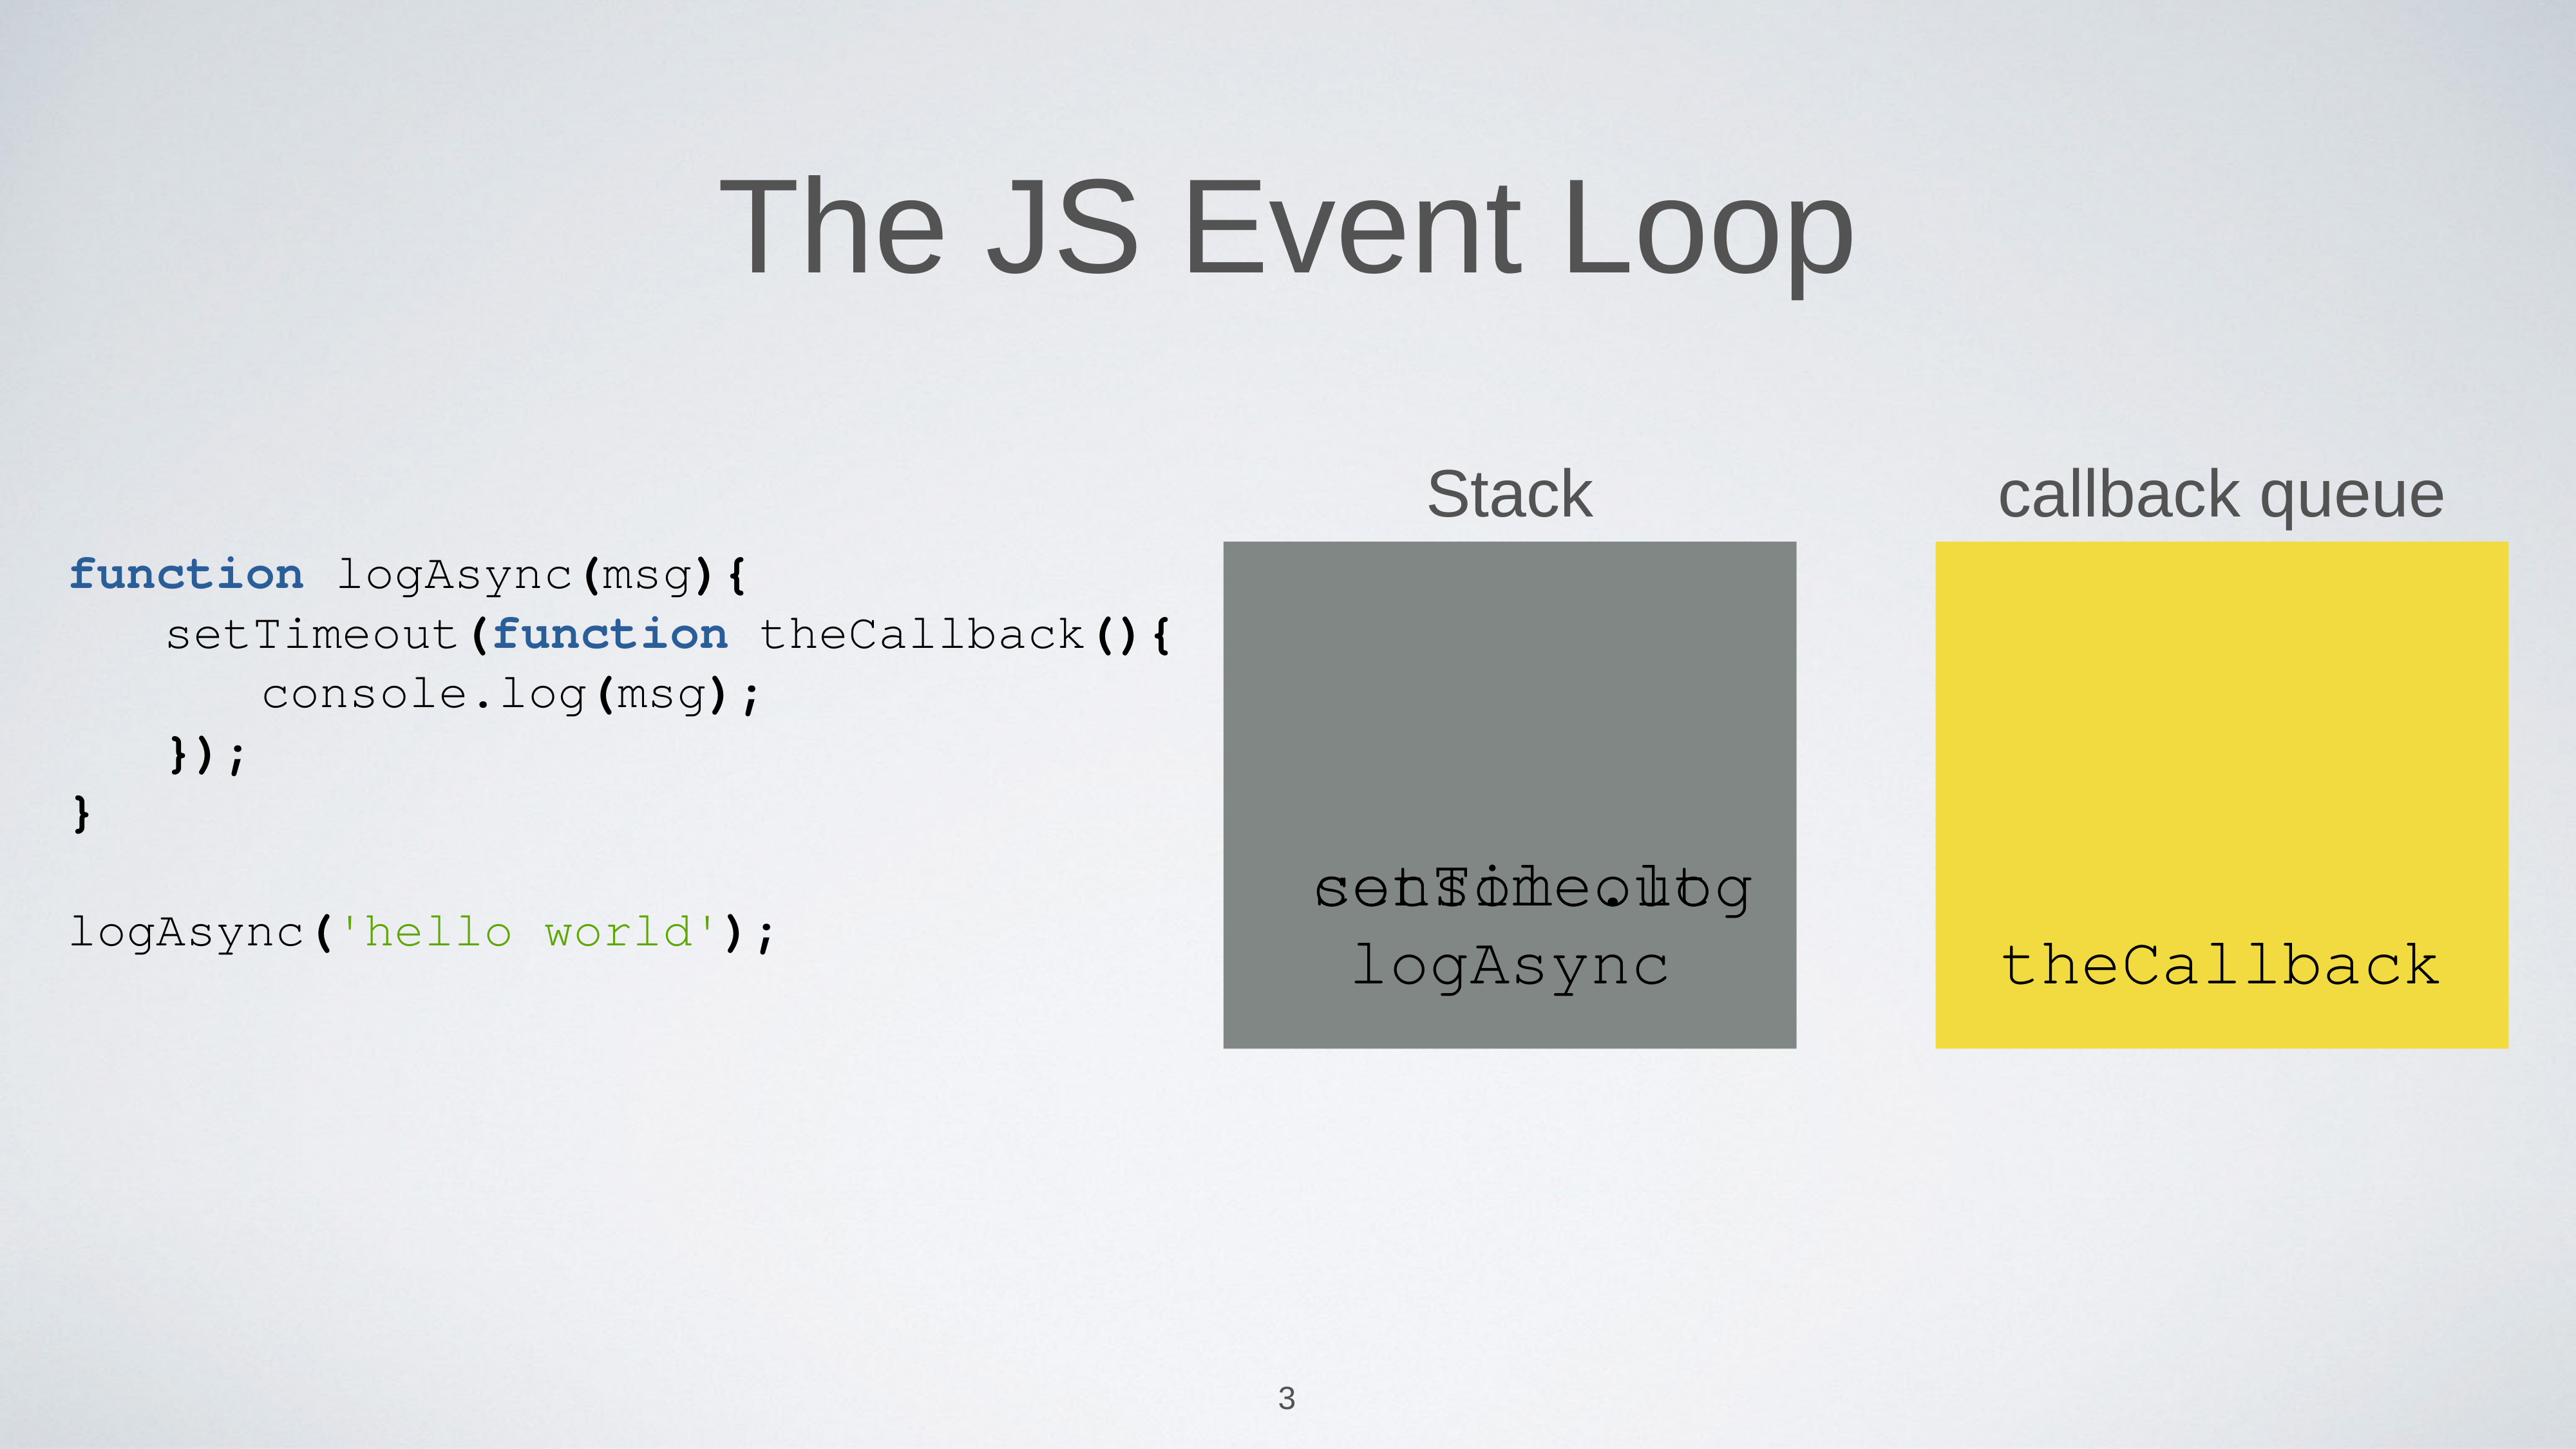

# The JS Event Loop
Stack
callback queue
function logAsync(msg){
	setTimeout(function theCallback(){
		console.log(msg);
	});
}

logAsync('hello world');

setTimeout
console.log
logAsync
theCallback
3